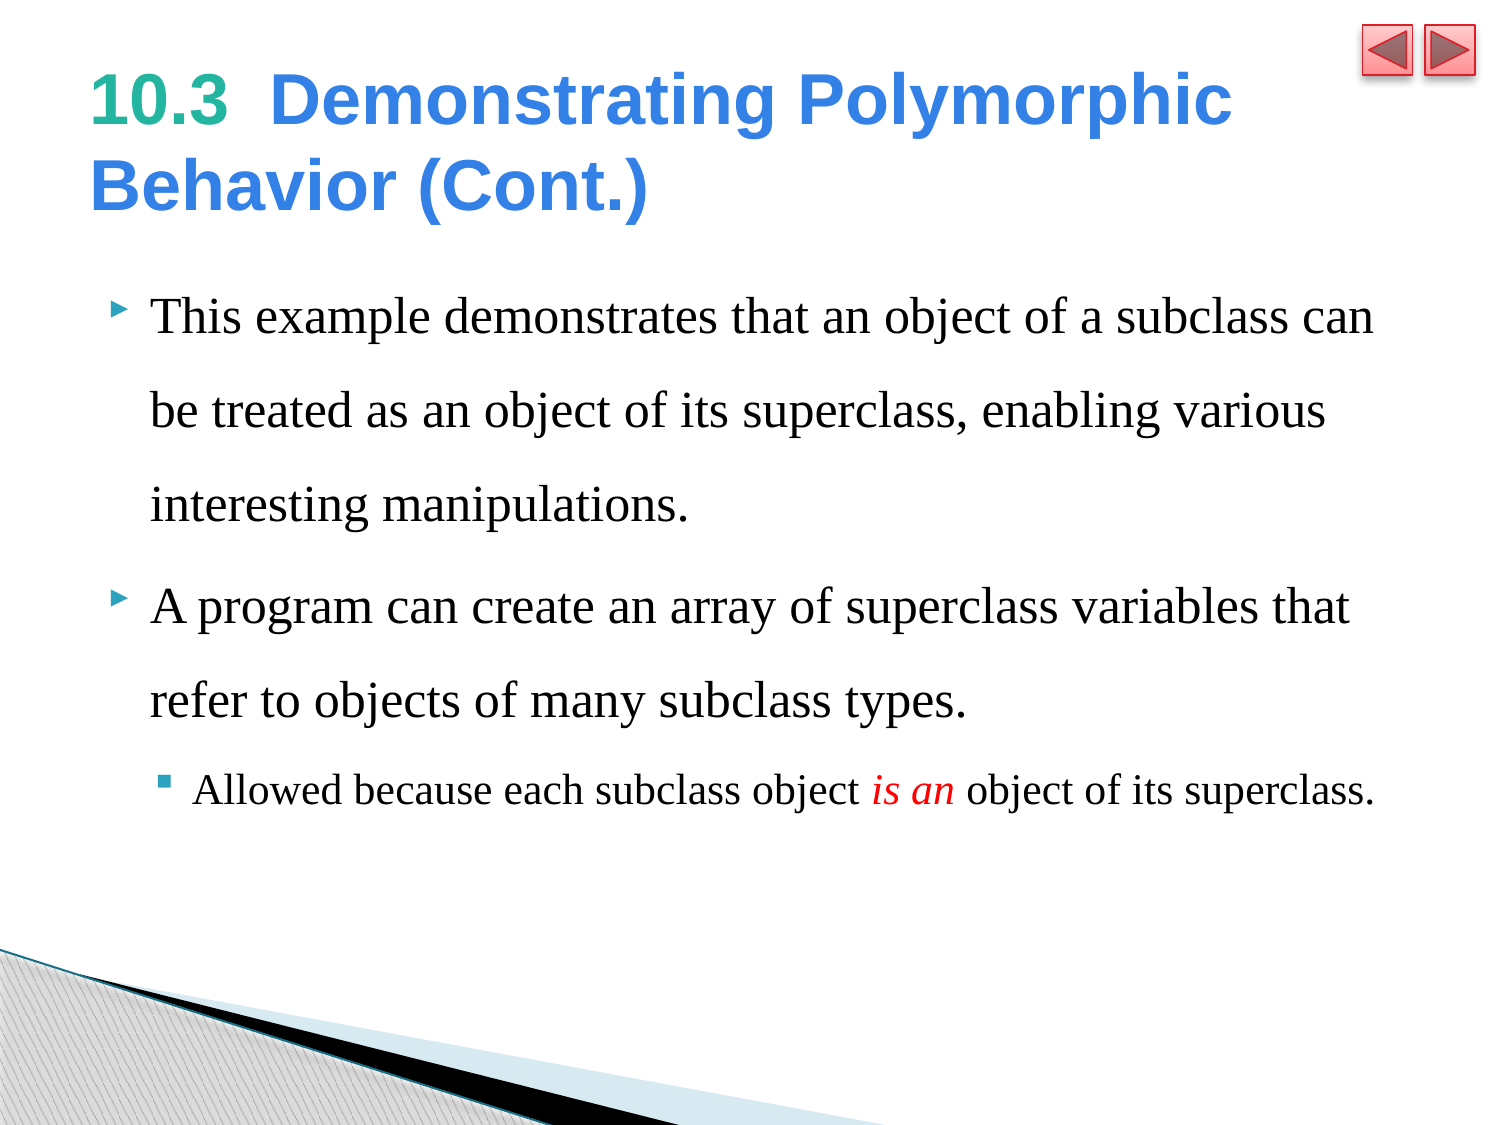

# 10.3  Demonstrating Polymorphic Behavior (Cont.)
This example demonstrates that an object of a subclass can be treated as an object of its superclass, enabling various interesting manipulations.
A program can create an array of superclass variables that refer to objects of many subclass types.
Allowed because each subclass object is an object of its superclass.